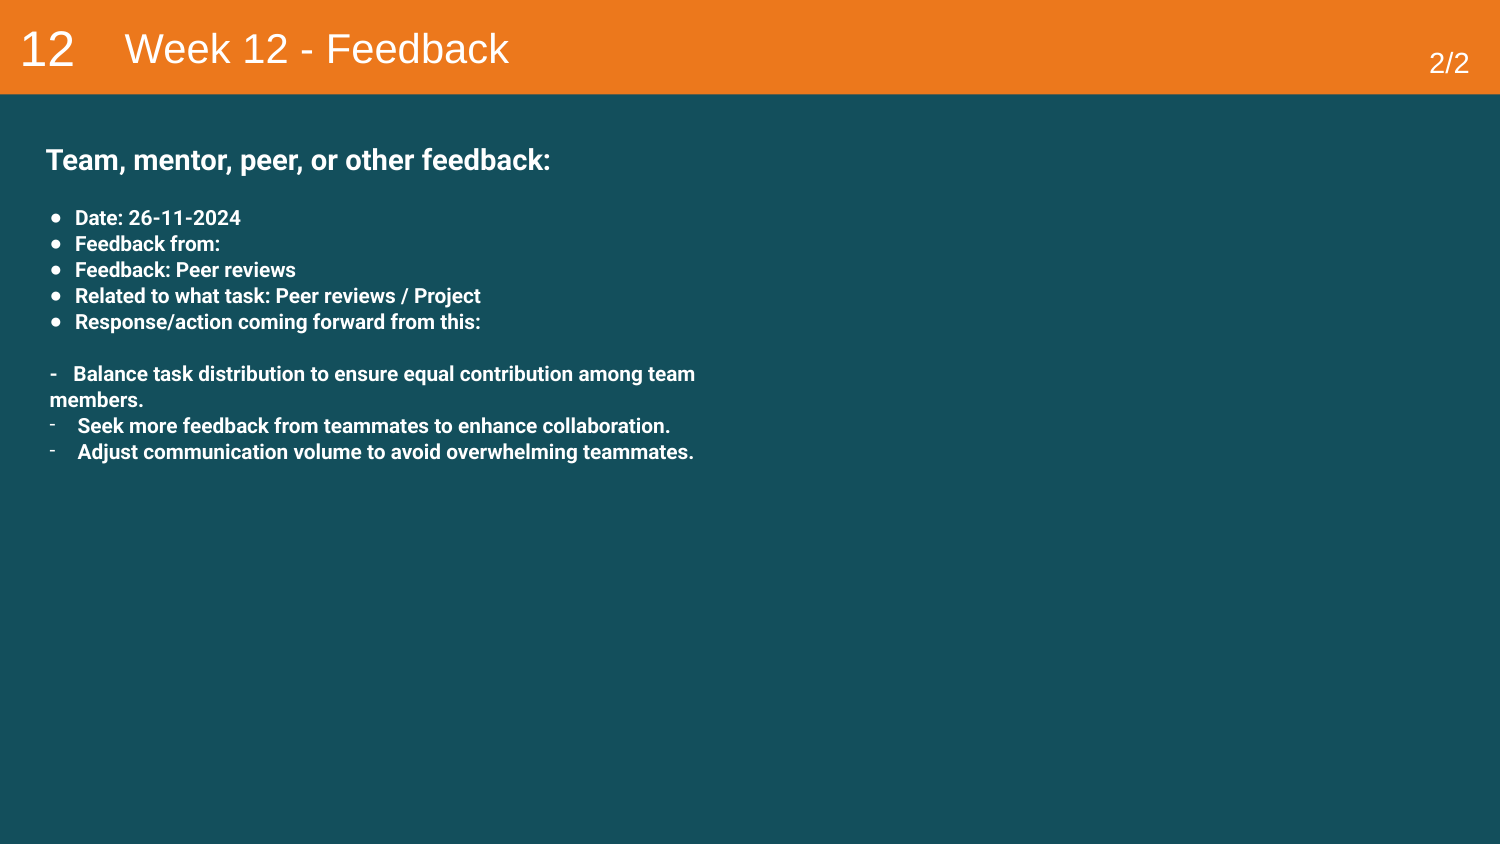

12
# Week 12 - Feedback
2/2
Team, mentor, peer, or other feedback:
Date: 26-11-2024
Feedback from:
Feedback: Peer reviews
Related to what task: Peer reviews / Project
Response/action coming forward from this:

-   Balance task distribution to ensure equal contribution among team members.
Seek more feedback from teammates to enhance collaboration.
Adjust communication volume to avoid overwhelming teammates.